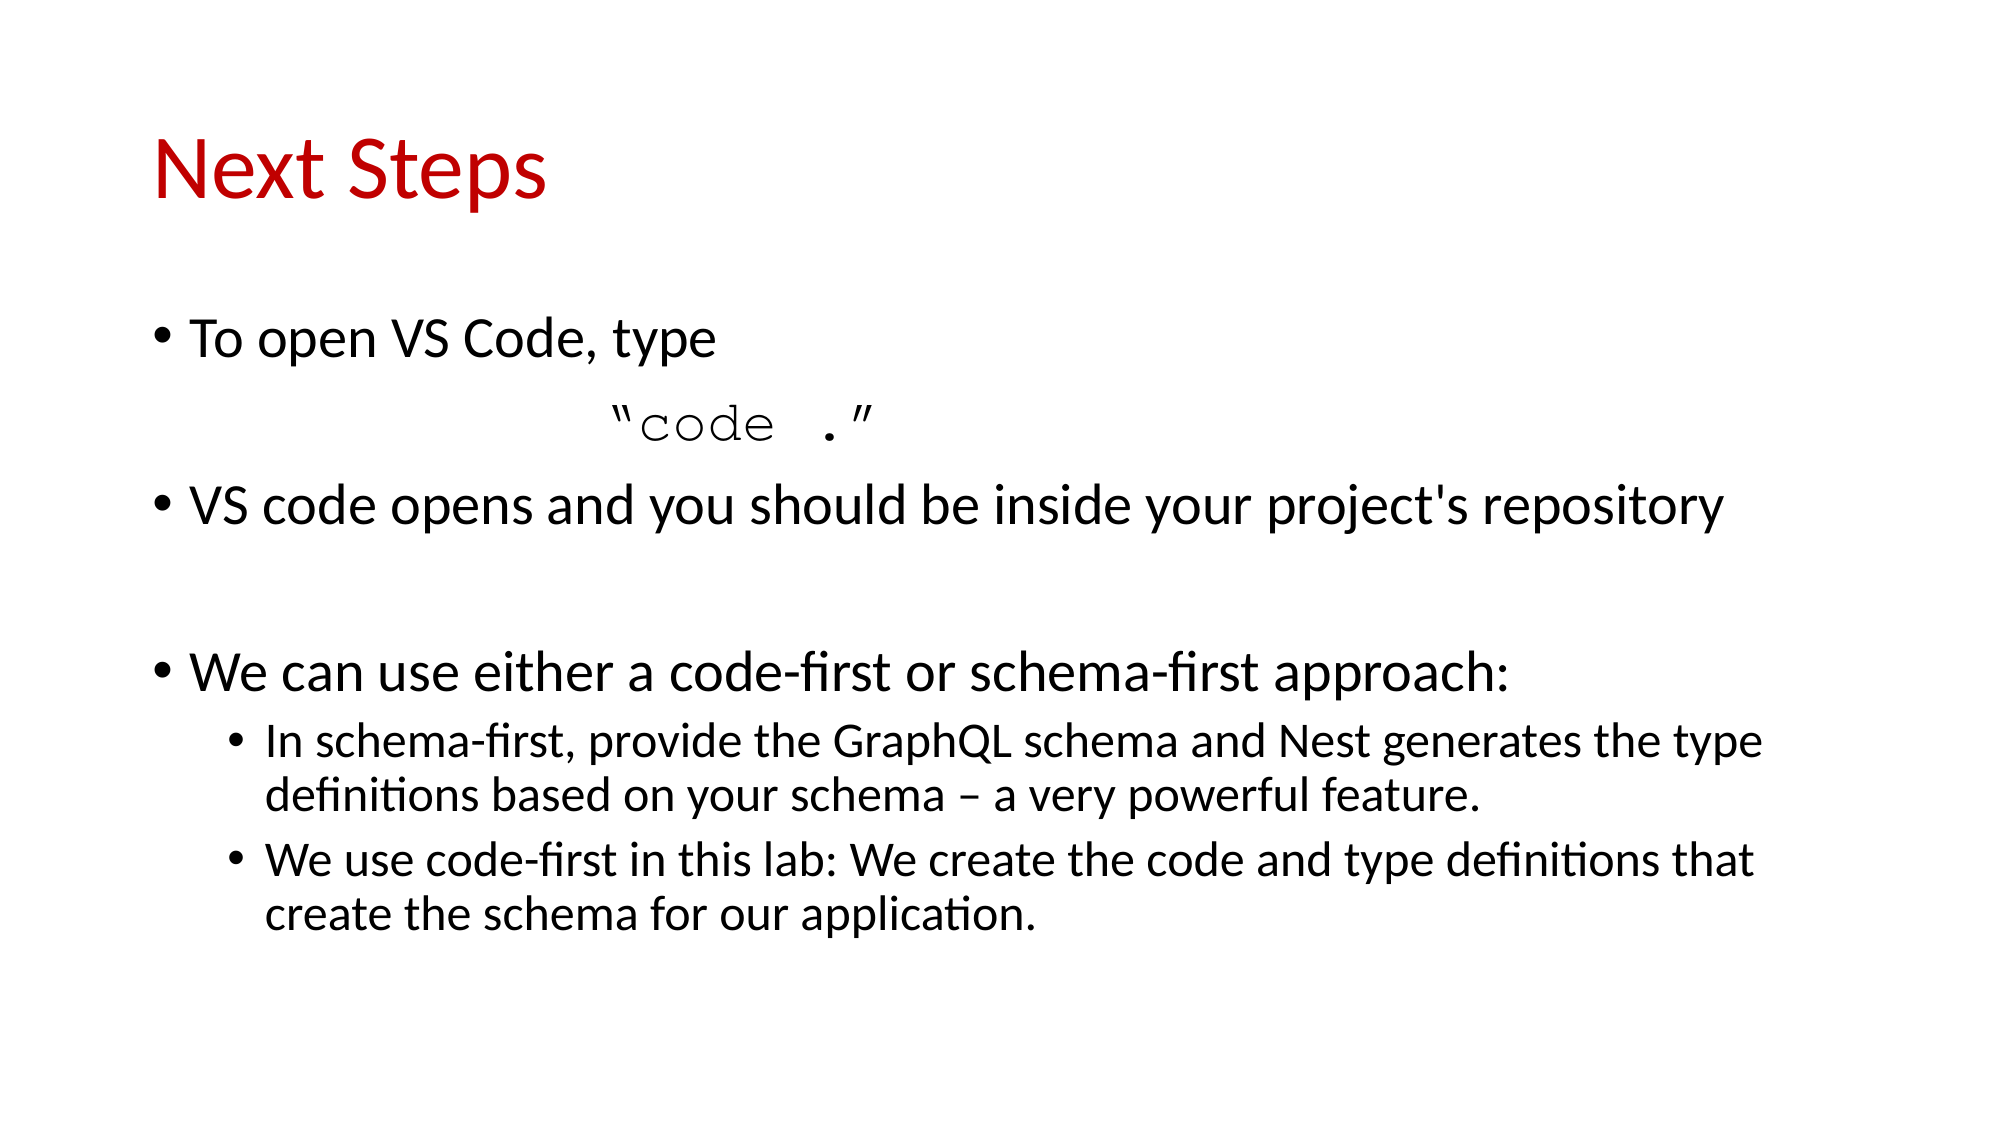

# Next Steps
To open VS Code, type
			“code .”
VS code opens and you should be inside your project's repository

We can use either a code-first or schema-first approach:
In schema-first, provide the GraphQL schema and Nest generates the type definitions based on your schema – a very powerful feature.
We use code-first in this lab: We create the code and type definitions that create the schema for our application.